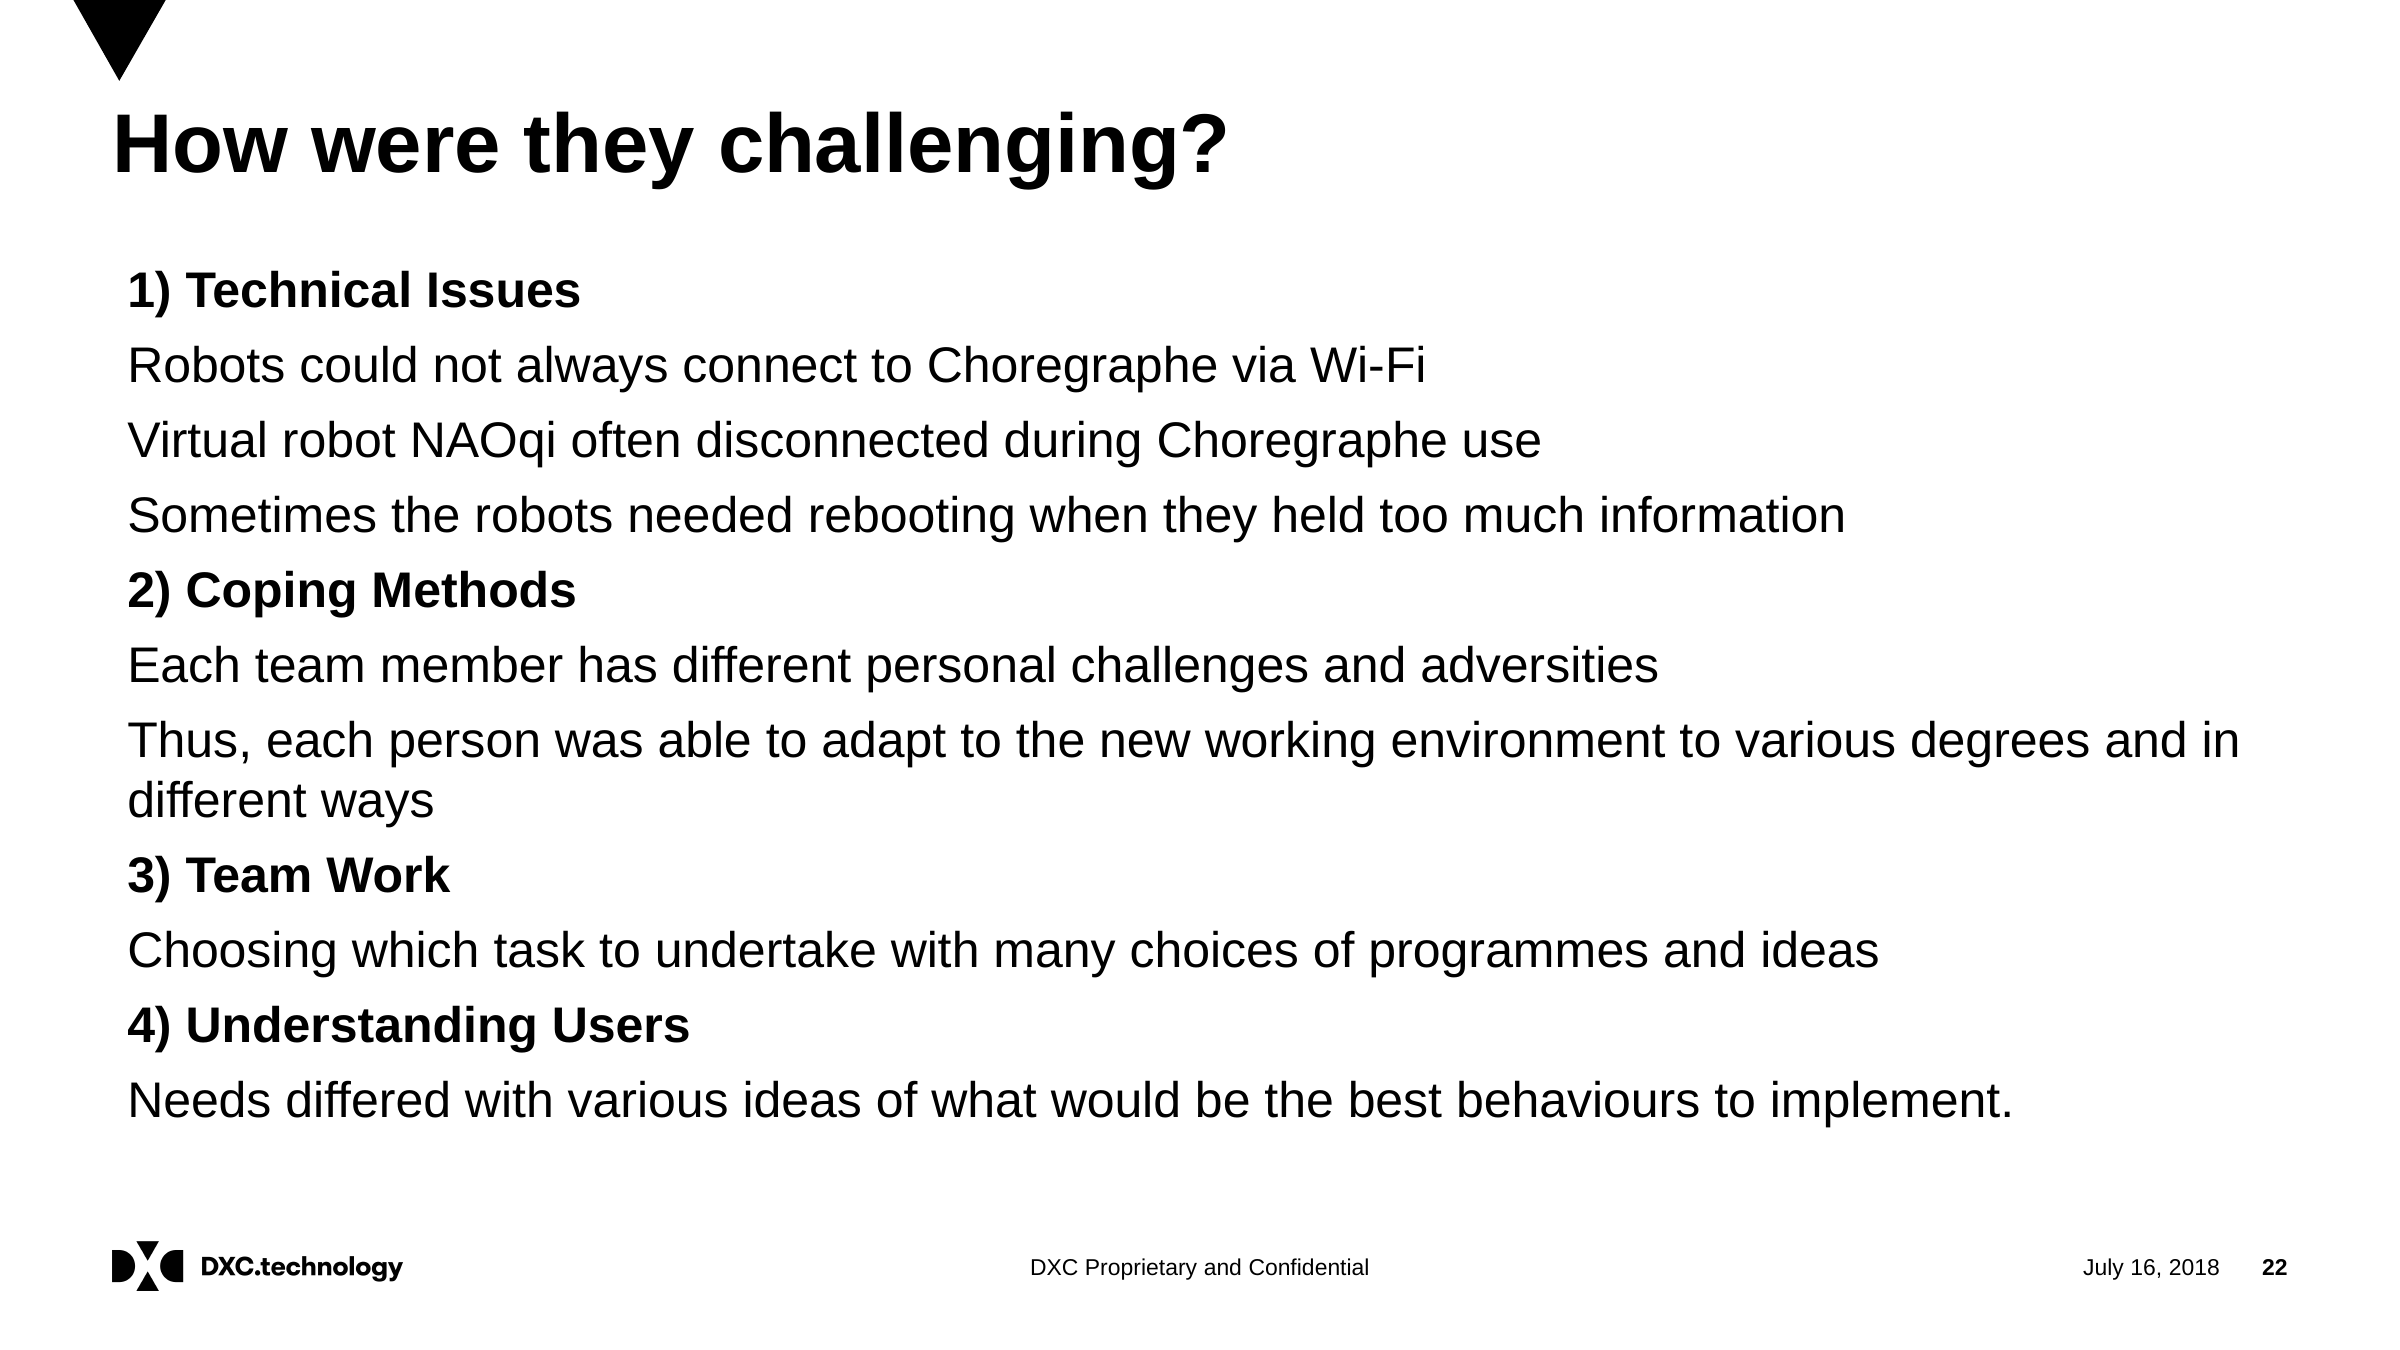

# How were they challenging?
1) Technical Issues
Robots could not always connect to Choregraphe via Wi-Fi
Virtual robot NAOqi often disconnected during Choregraphe use
Sometimes the robots needed rebooting when they held too much information
2) Coping Methods
Each team member has different personal challenges and adversities
Thus, each person was able to adapt to the new working environment to various degrees and in different ways
3) Team Work
Choosing which task to undertake with many choices of programmes and ideas
4) Understanding Users
Needs differed with various ideas of what would be the best behaviours to implement.